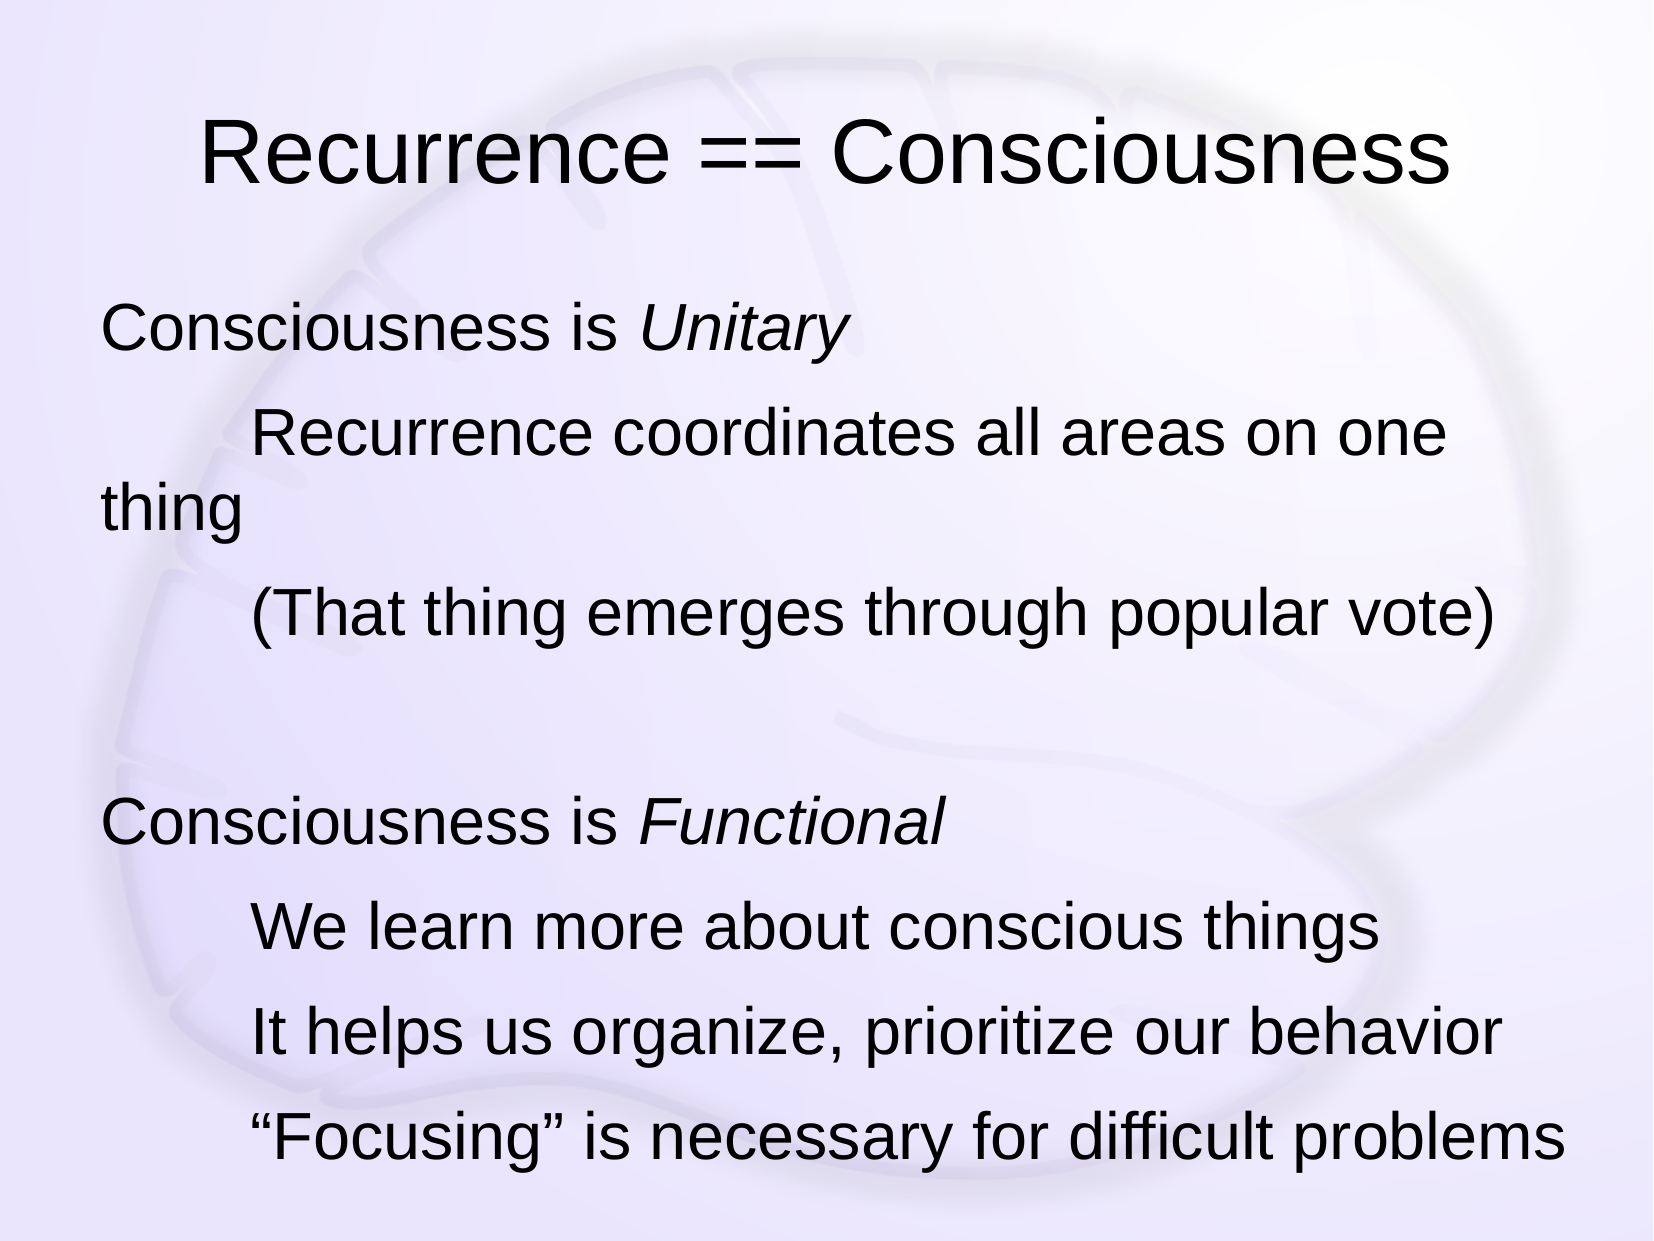

# Recurrence == Consciousness
Consciousness is Unitary
	Recurrence coordinates all areas on one thing
	(That thing emerges through popular vote)

Consciousness is Functional
	We learn more about conscious things
	It helps us organize, prioritize our behavior
	“Focusing” is necessary for difficult problems